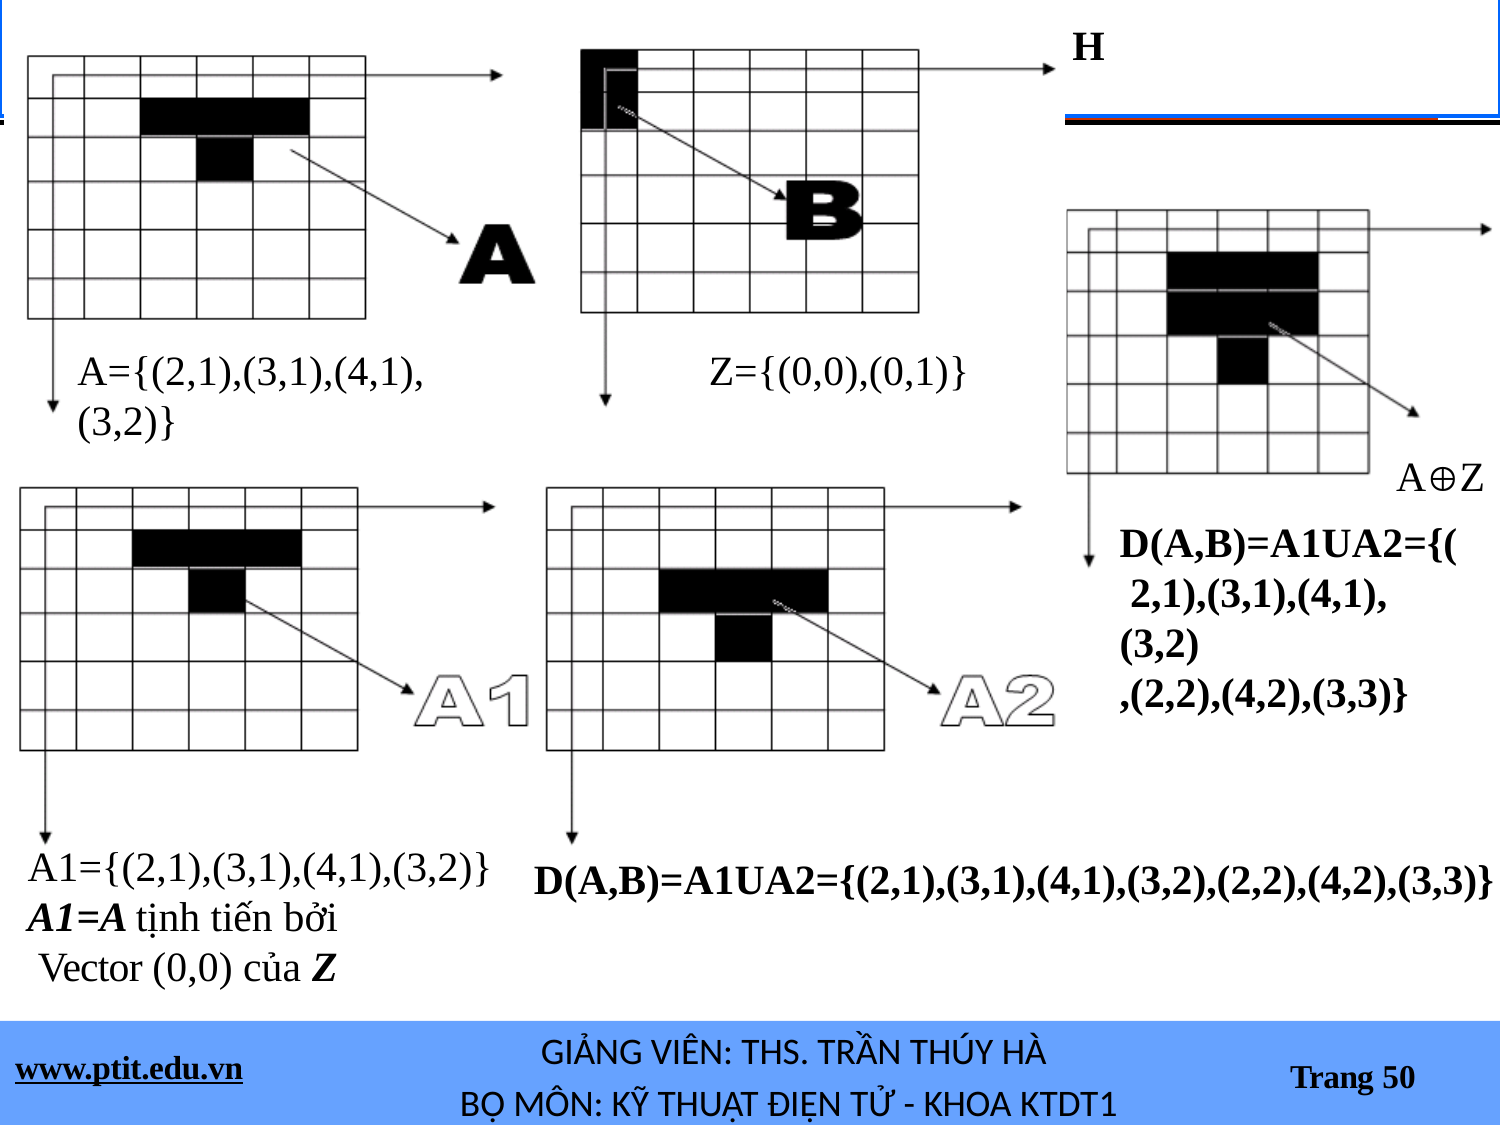

H
BÀI GIẢNG MÔN: XỬ LÝ ẢN

A={(2,1),(3,1),(4,1),(3,2)}
Z={(0,0),(0,1)}
A⊕Z
D(A,B)=A1UA2={(  2,1),(3,1),(4,1),(3,2)
,(2,2),(4,2),(3,3)}
A1={(2,1),(3,1),(4,1),(3,2)}
A1=A tịnh tiến bởi  Vector (0,0) của Z
D(A,B)=A1UA2={(2,1),(3,1),(4,1),(3,2),(2,2),(4,2),(3,3)}

GIẢNG VIÊN: THS. TRẦN THÚY HÀ
BỘ MÔN: KỸ THUẬT ĐIỆN TỬ - KHOA KTDT1
www.ptit.edu.vn
Trang 50